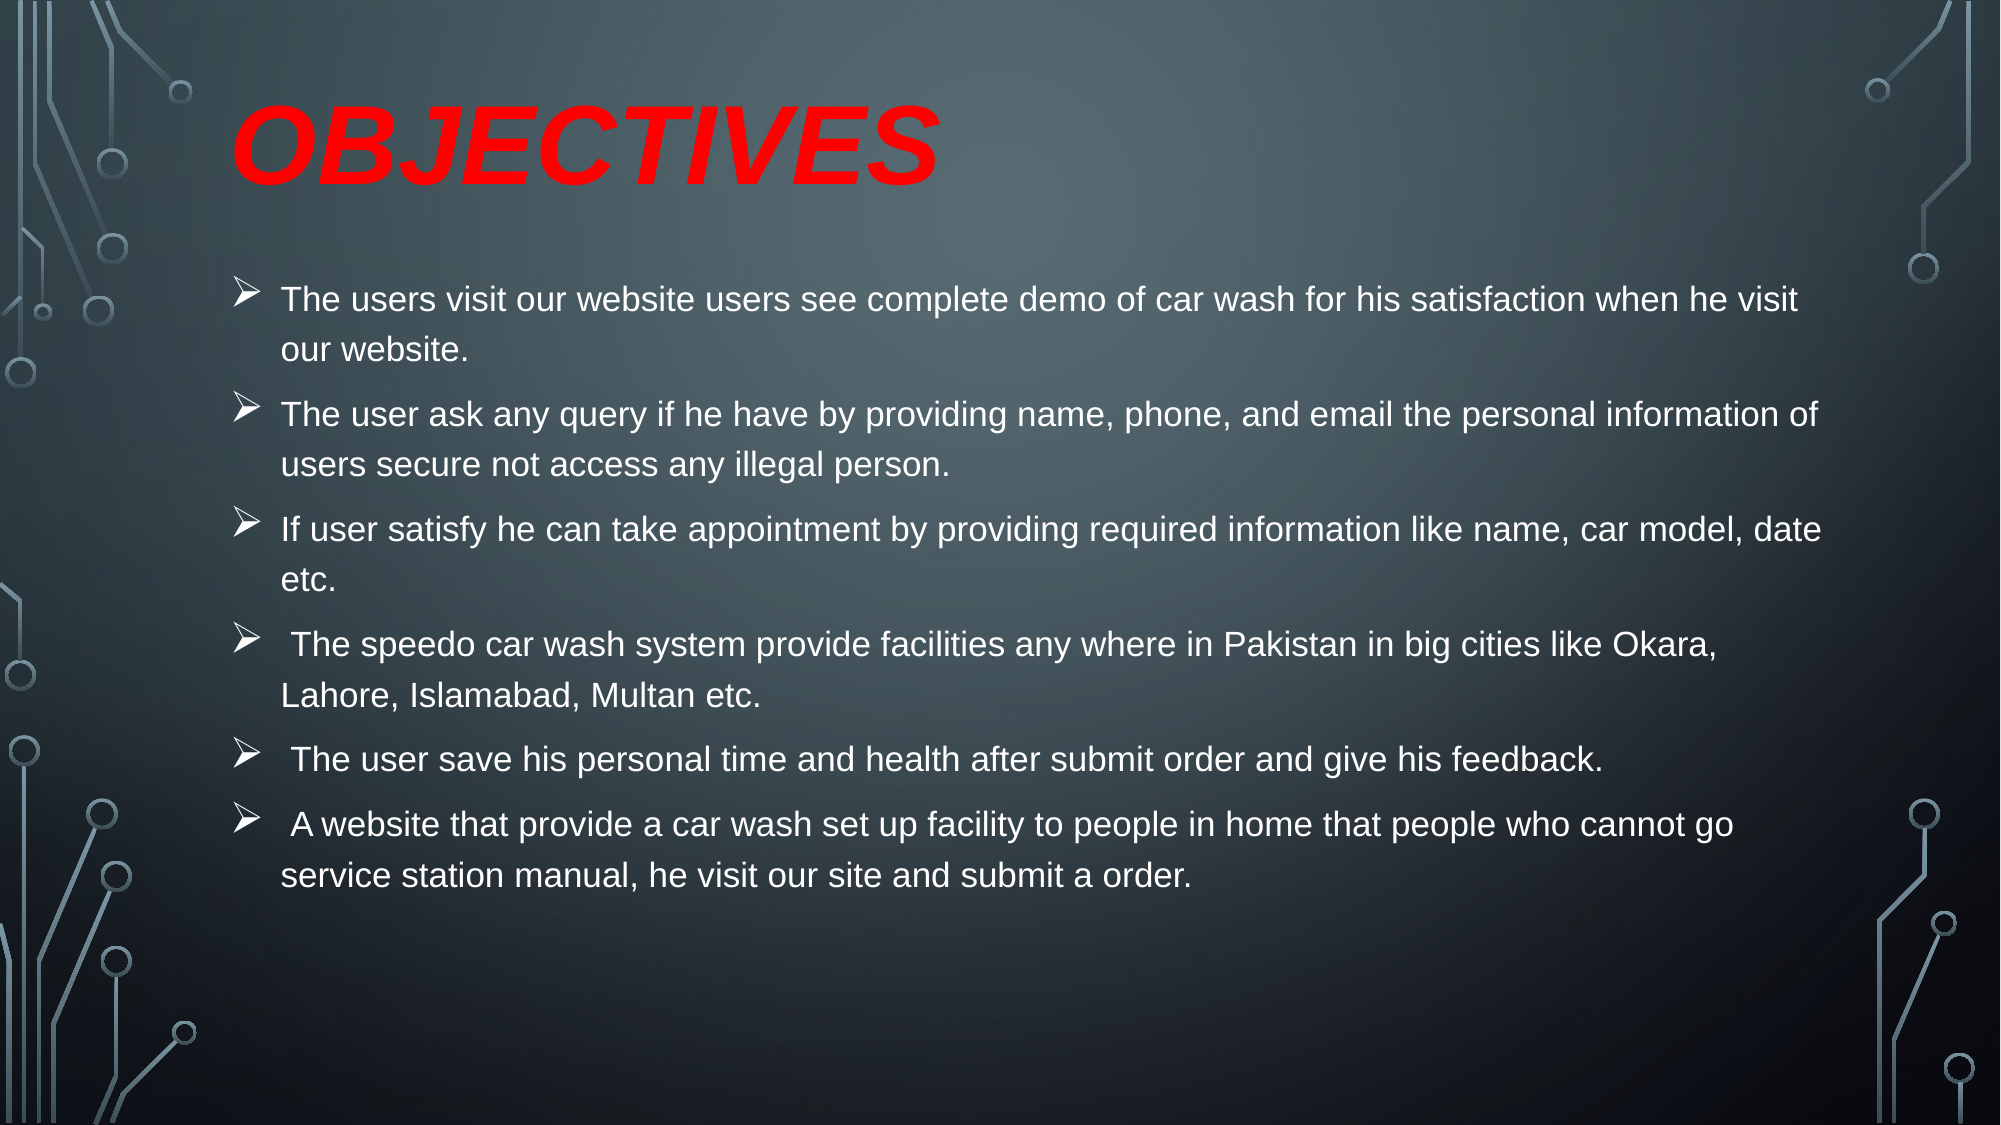

# OBJECTIVES
The users visit our website users see complete demo of car wash for his satisfaction when he visit our website.
The user ask any query if he have by providing name, phone, and email the personal information of users secure not access any illegal person.
If user satisfy he can take appointment by providing required information like name, car model, date etc.
 The speedo car wash system provide facilities any where in Pakistan in big cities like Okara, Lahore, Islamabad, Multan etc.
 The user save his personal time and health after submit order and give his feedback.
 A website that provide a car wash set up facility to people in home that people who cannot go service station manual, he visit our site and submit a order.